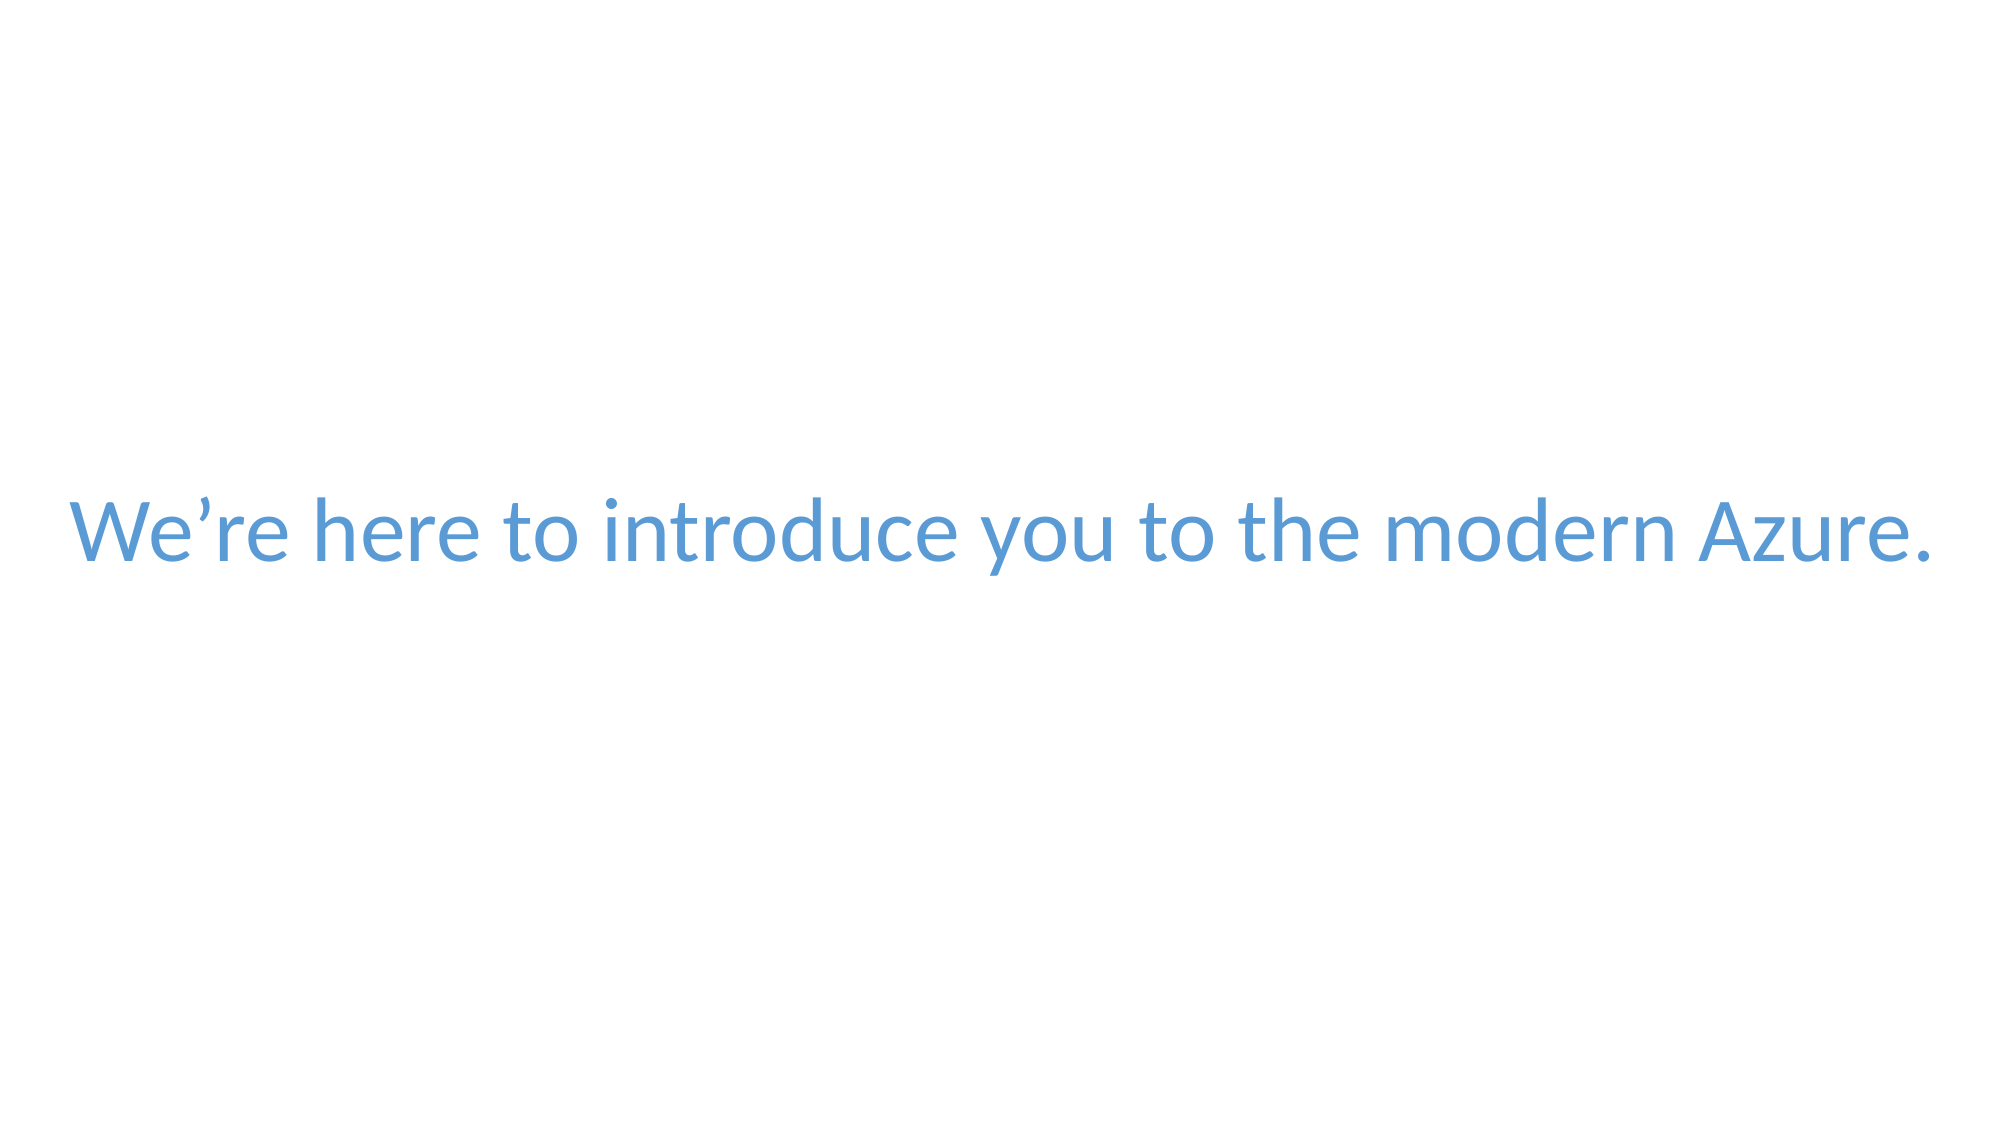

We’re here to introduce you to the modern Azure.